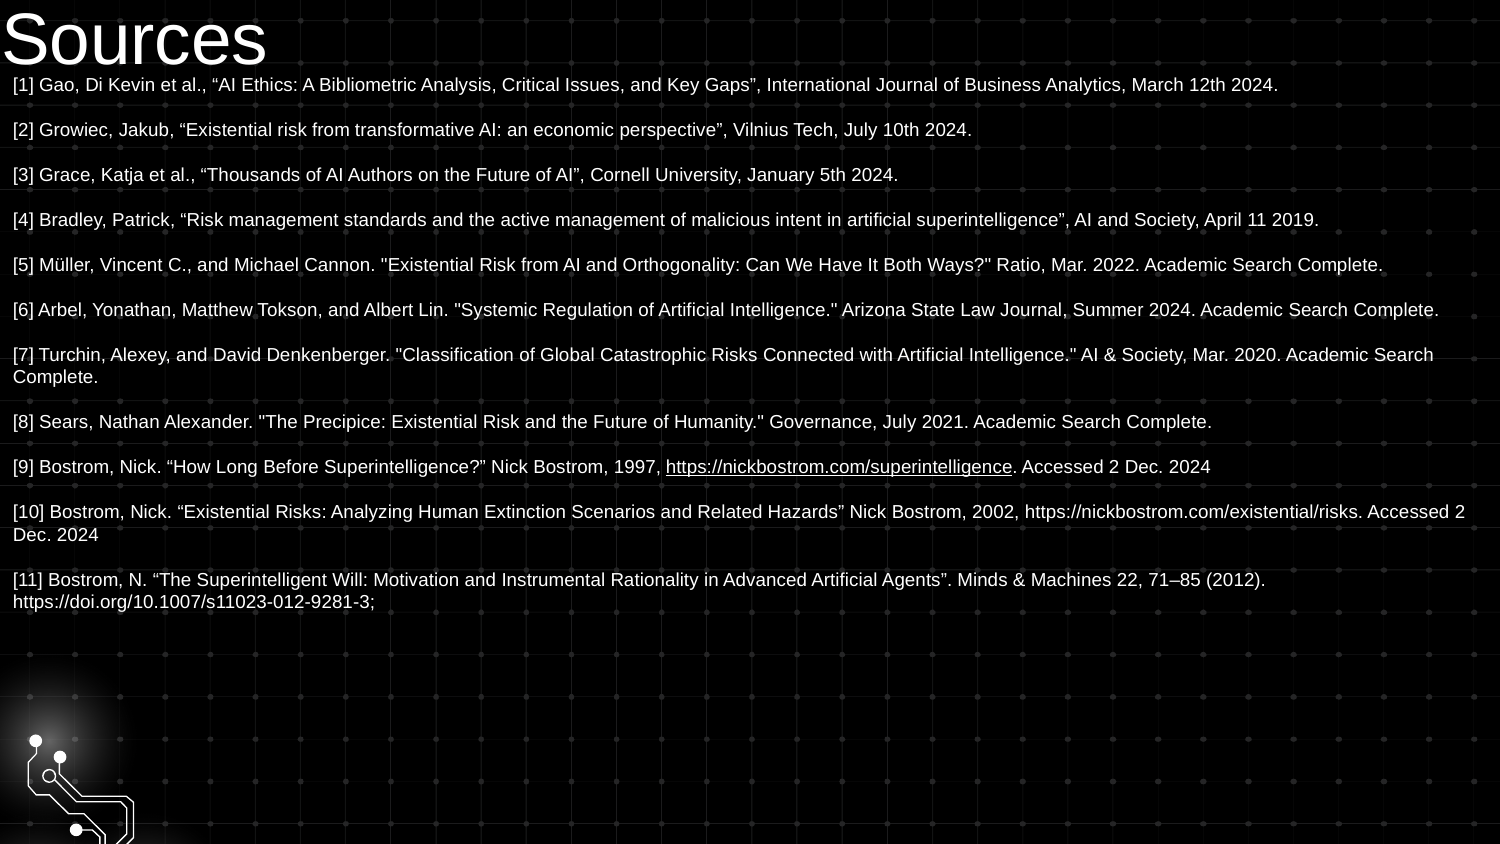

# Sources
[1] Gao, Di Kevin et al., “AI Ethics: A Bibliometric Analysis, Critical Issues, and Key Gaps”, International Journal of Business Analytics, March 12th 2024.​

[2] Growiec, Jakub, “Existential risk from transformative AI: an economic perspective”, Vilnius Tech, July 10th 2024. ​

[3] Grace, Katja et al., “Thousands of AI Authors on the Future of AI”, Cornell University, January 5th 2024.
[4] Bradley, Patrick, “Risk management standards and the active management of malicious intent in artificial superintelligence”, AI and Society, April 11 2019.​

[5] Müller, Vincent C., and Michael Cannon. "Existential Risk from AI and Orthogonality: Can We Have It Both Ways?" Ratio, Mar. 2022. Academic Search Complete.​

[6] Arbel, Yonathan, Matthew Tokson, and Albert Lin. "Systemic Regulation of Artificial Intelligence." Arizona State Law Journal, Summer 2024. Academic Search Complete.​

​[7] Turchin, Alexey, and David Denkenberger. "Classification of Global Catastrophic Risks Connected with Artificial Intelligence." AI & Society, Mar. 2020. Academic Search Complete.​

[8] Sears, Nathan Alexander. "The Precipice: Existential Risk and the Future of Humanity." Governance, July 2021. Academic Search Complete.​

[9] Bostrom, Nick. “How Long Before Superintelligence?” Nick Bostrom, 1997, https://nickbostrom.com/superintelligence. Accessed 2 Dec. 2024

[10] Bostrom, Nick. “Existential Risks: Analyzing Human Extinction Scenarios and Related Hazards” Nick Bostrom, 2002, https://nickbostrom.com/existential/risks. Accessed 2 Dec. 2024

[11] Bostrom, N. “The Superintelligent Will: Motivation and Instrumental Rationality in Advanced Artificial Agents”. Minds & Machines 22, 71–85 (2012). https://doi.org/10.1007/s11023-012-9281-3;